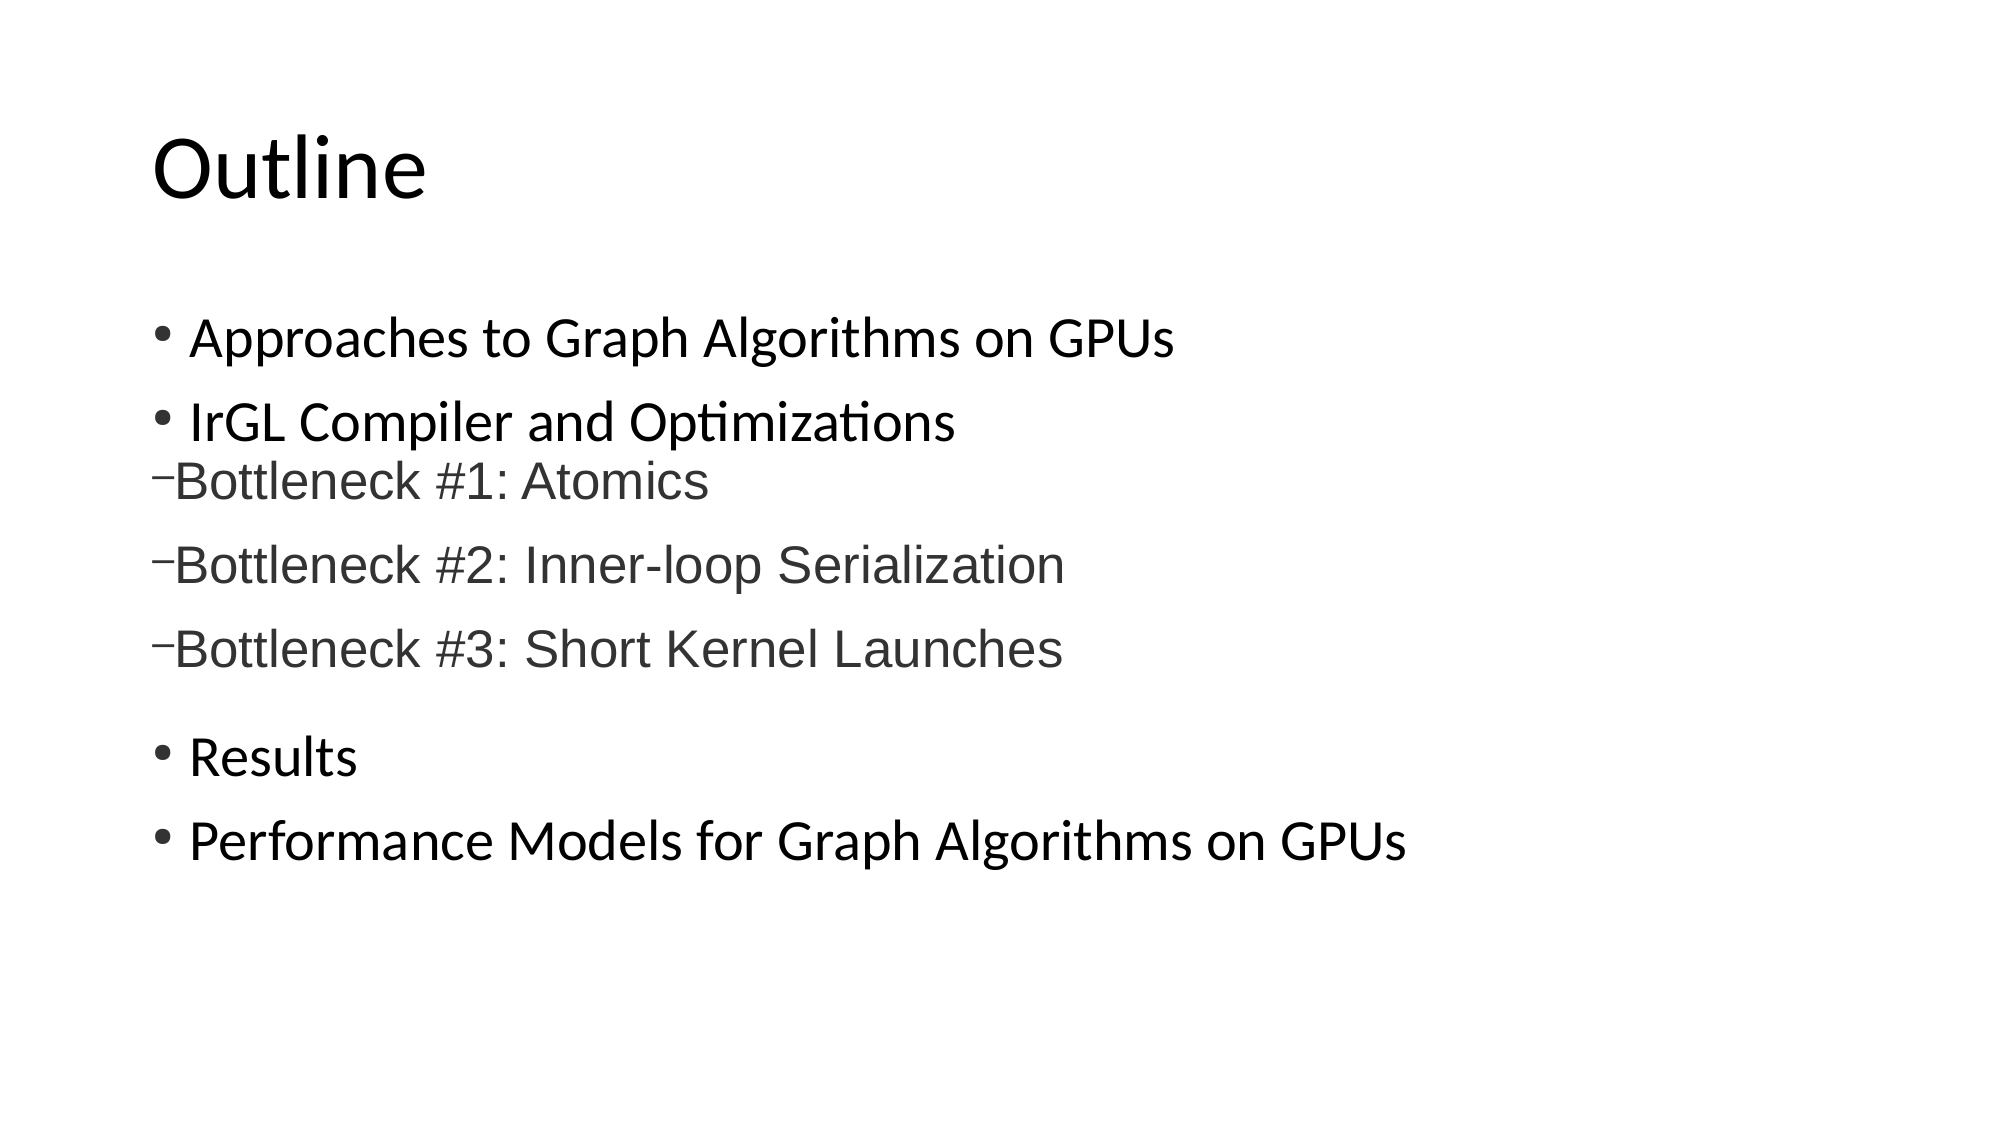

Outline
Approaches to Graph Algorithms on GPUs
IrGL Compiler and Optimizations
Bottleneck #1: Atomics
Bottleneck #2: Inner-loop Serialization
Bottleneck #3: Short Kernel Launches
Results
Performance Models for Graph Algorithms on GPUs